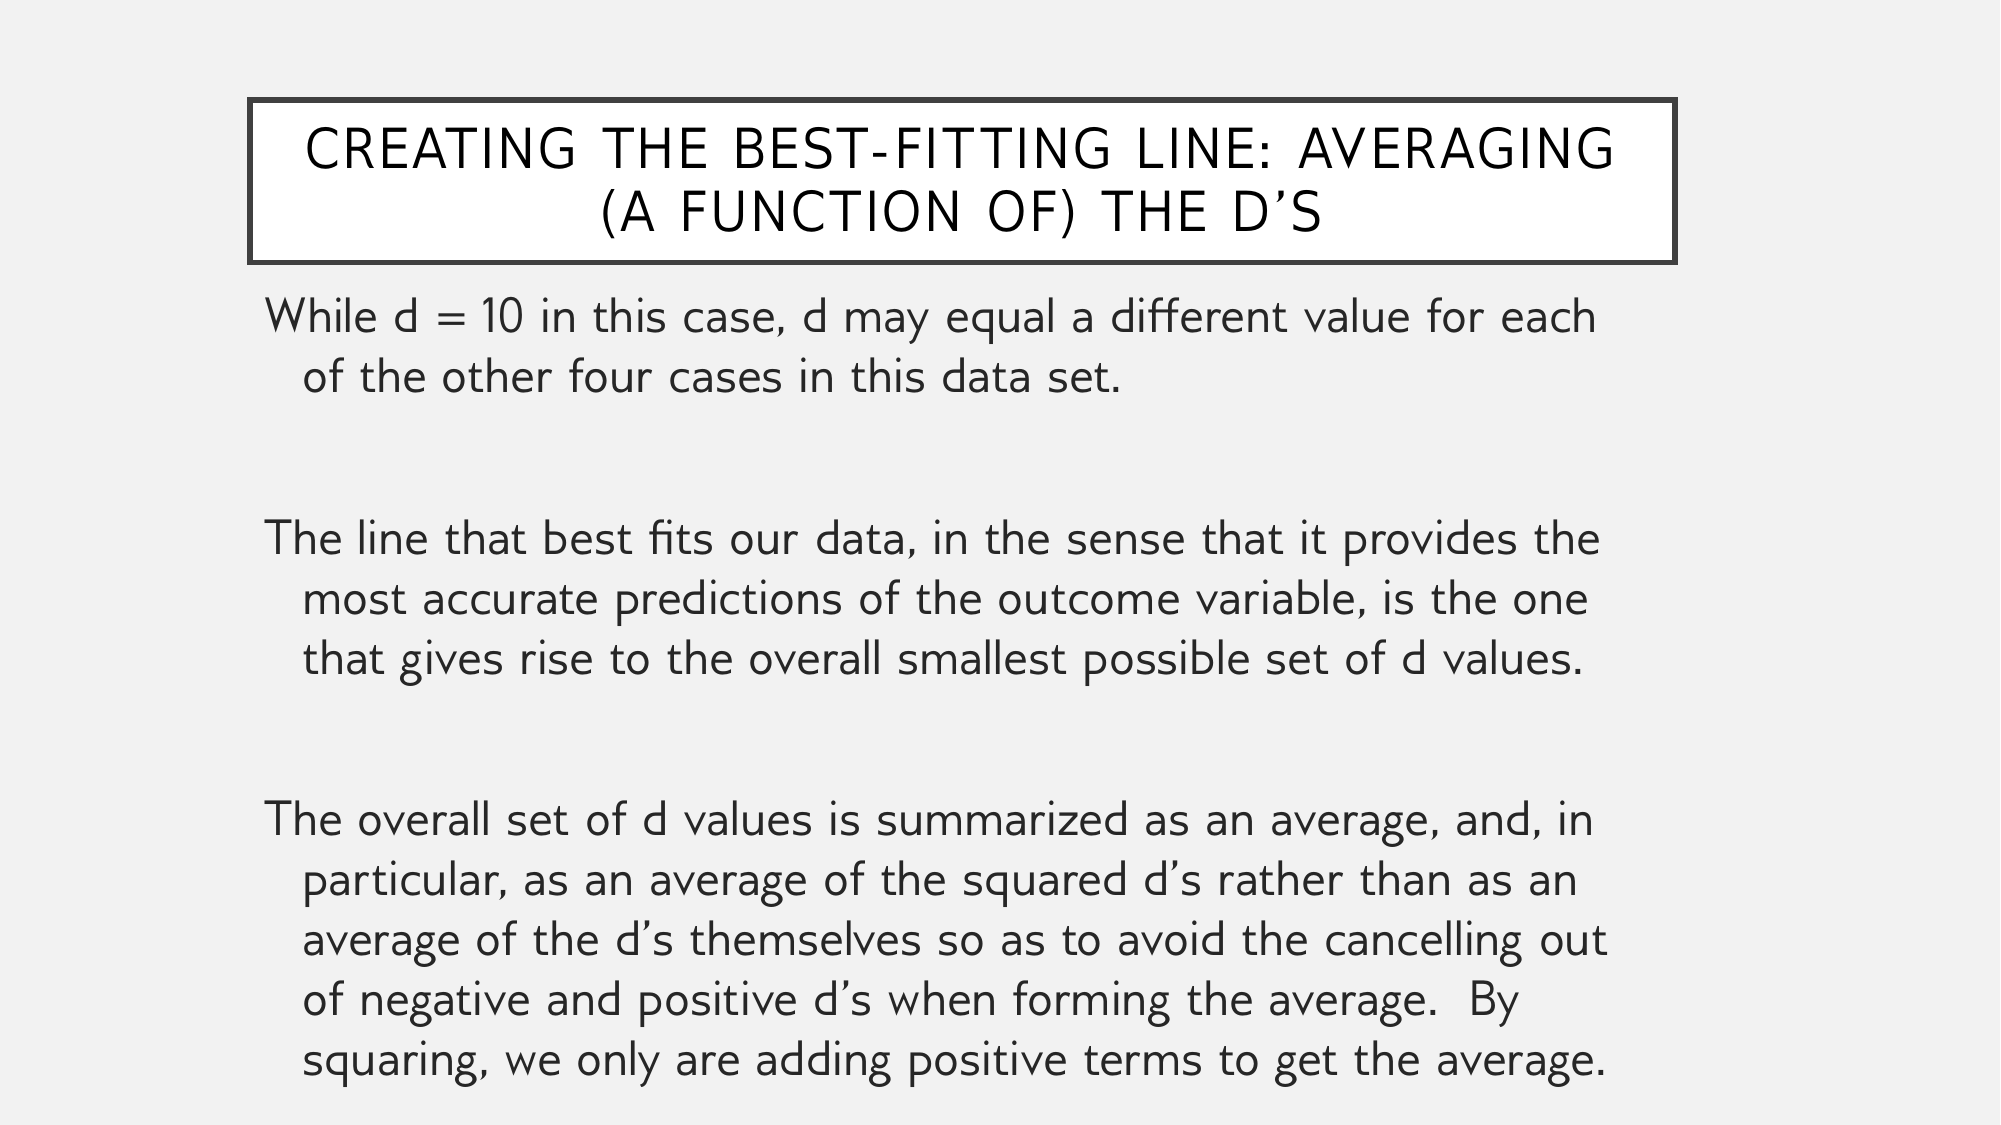

Creating the Best-Fitting Line: Averaging (a function of) the d’s
While d = 10 in this case, d may equal a different value for each of the other four cases in this data set.

The line that best fits our data, in the sense that it provides the most accurate predictions of the outcome variable, is the one that gives rise to the overall smallest possible set of d values.

The overall set of d values is summarized as an average, and, in particular, as an average of the squared d’s rather than as an average of the d’s themselves so as to avoid the cancelling out of negative and positive d’s when forming the average.  By squaring, we only are adding positive terms to get the average.